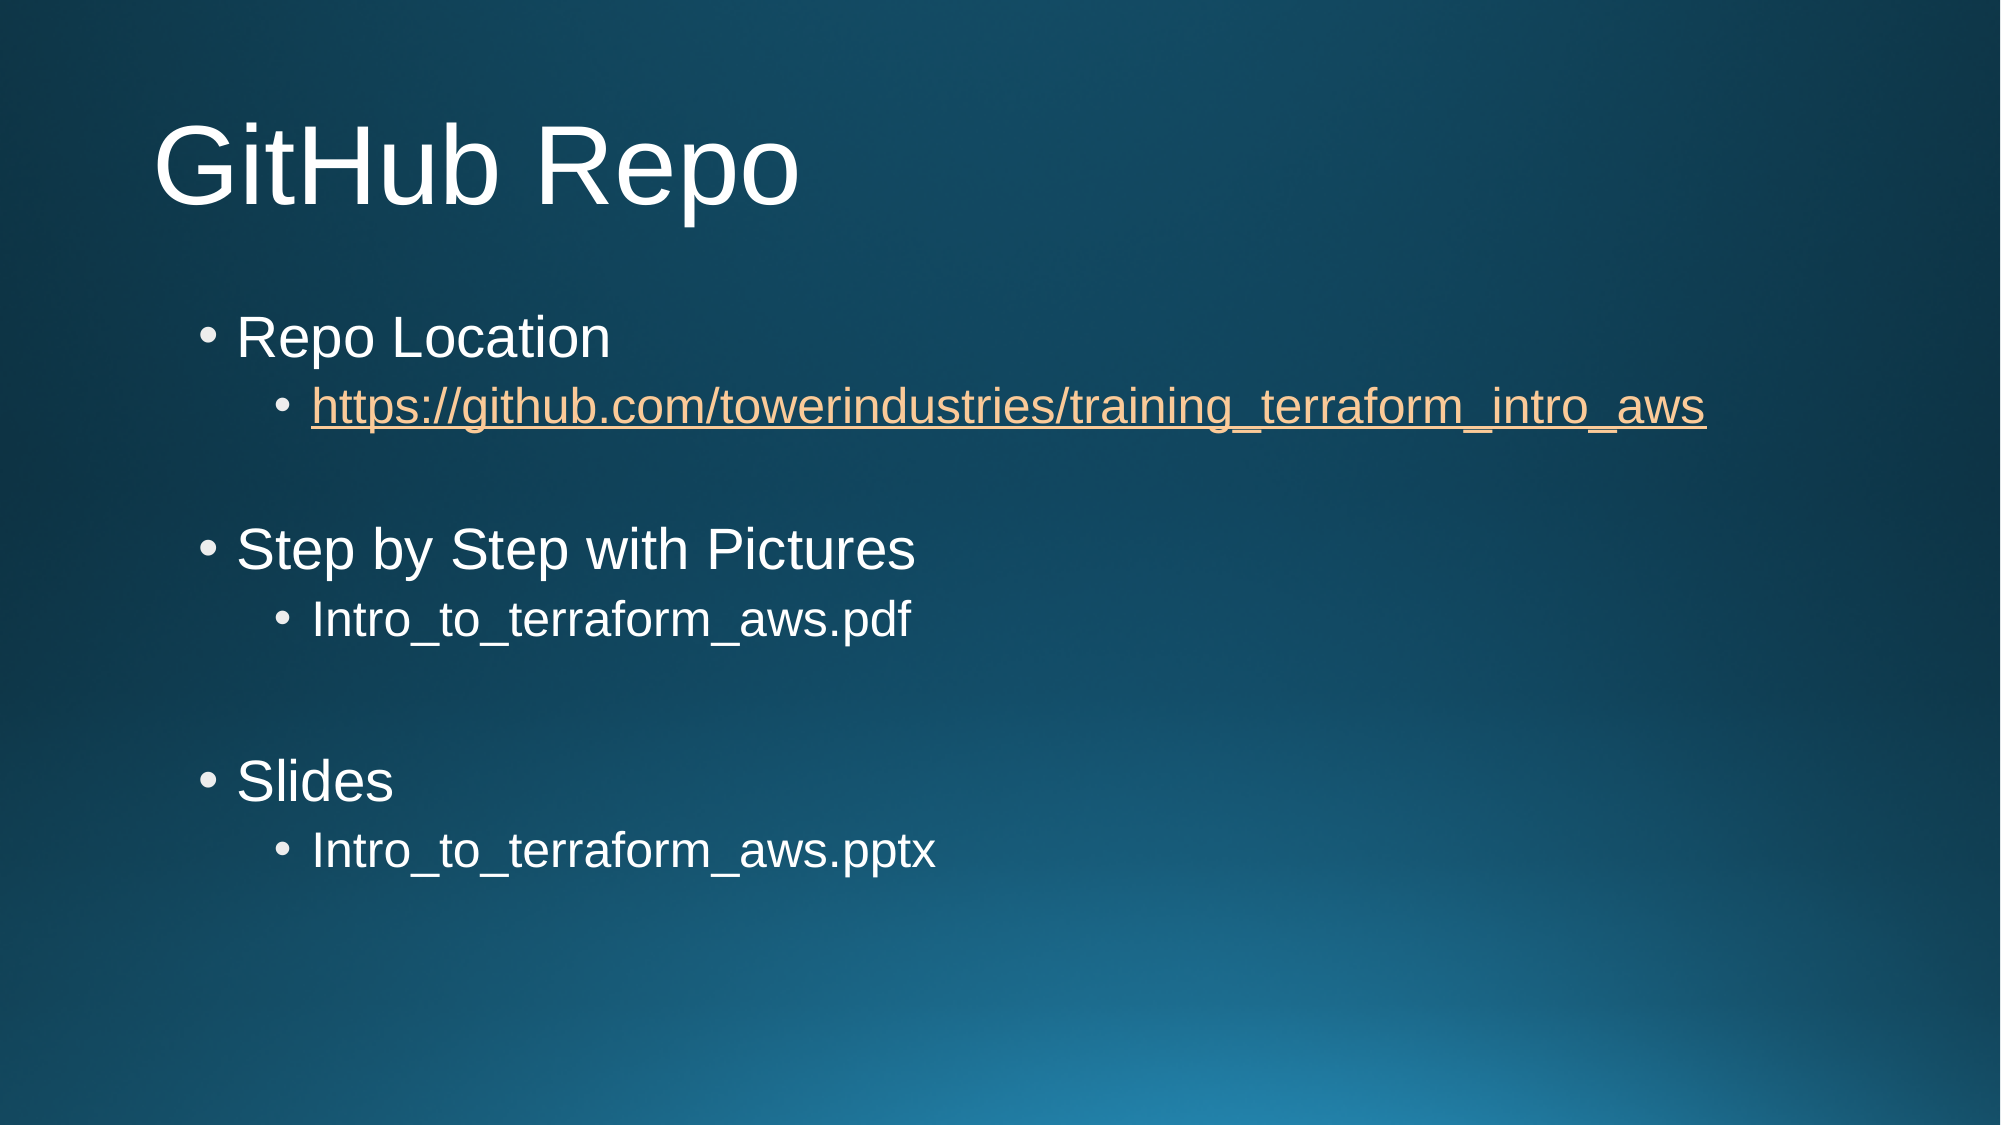

# GitHub Repo
Repo Location
https://github.com/towerindustries/training_terraform_intro_aws

Step by Step with Pictures
Intro_to_terraform_aws.pdf

Slides
Intro_to_terraform_aws.pptx